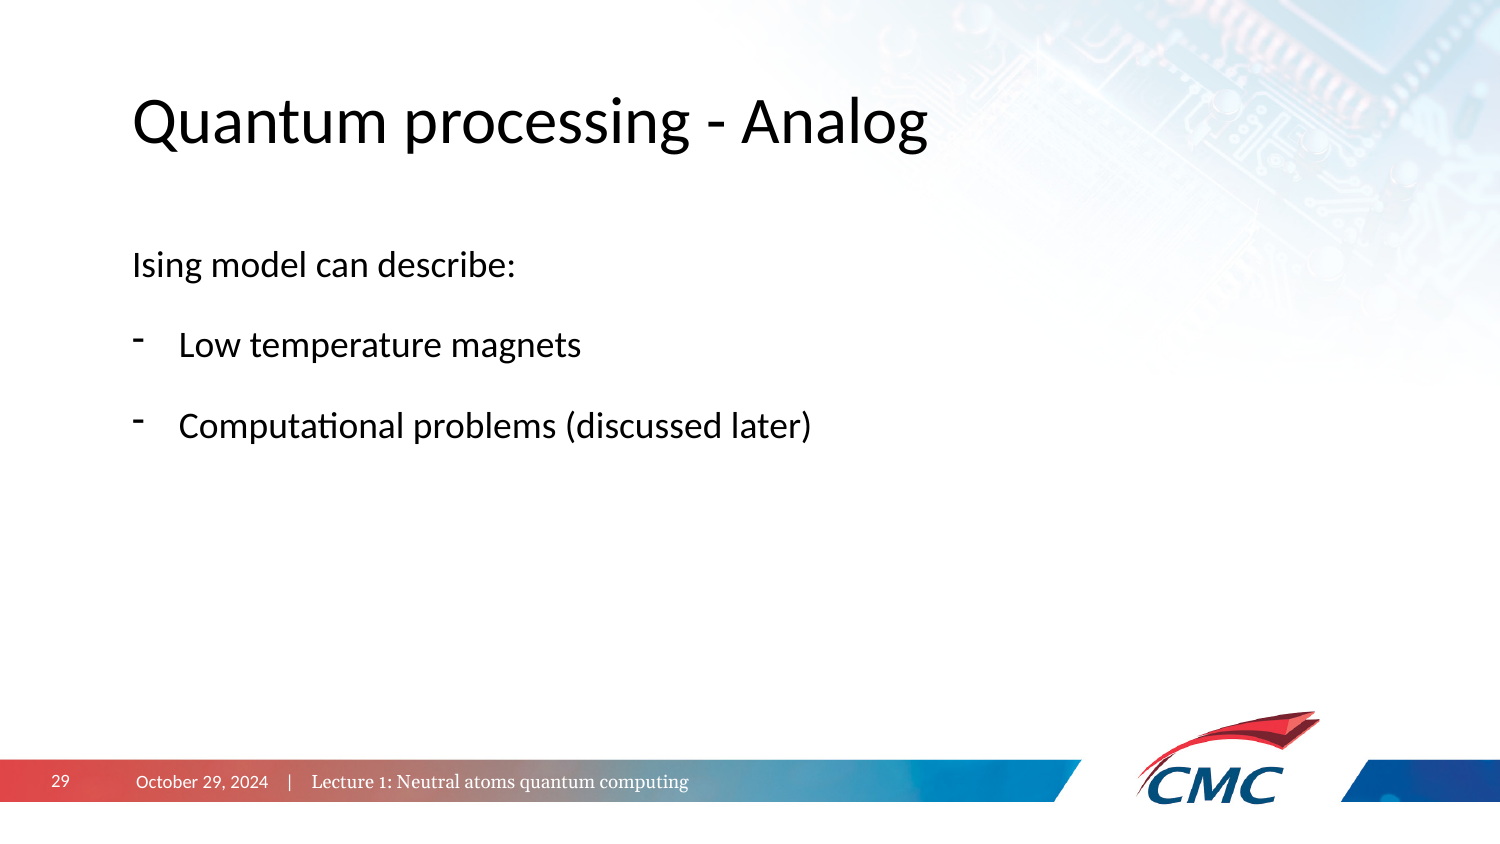

# Quantum processing - Analog
Ising model can describe:
Low temperature magnets
Computational problems (discussed later)
October 29, 2024    |    Lecture 1: Neutral atoms quantum computing
29